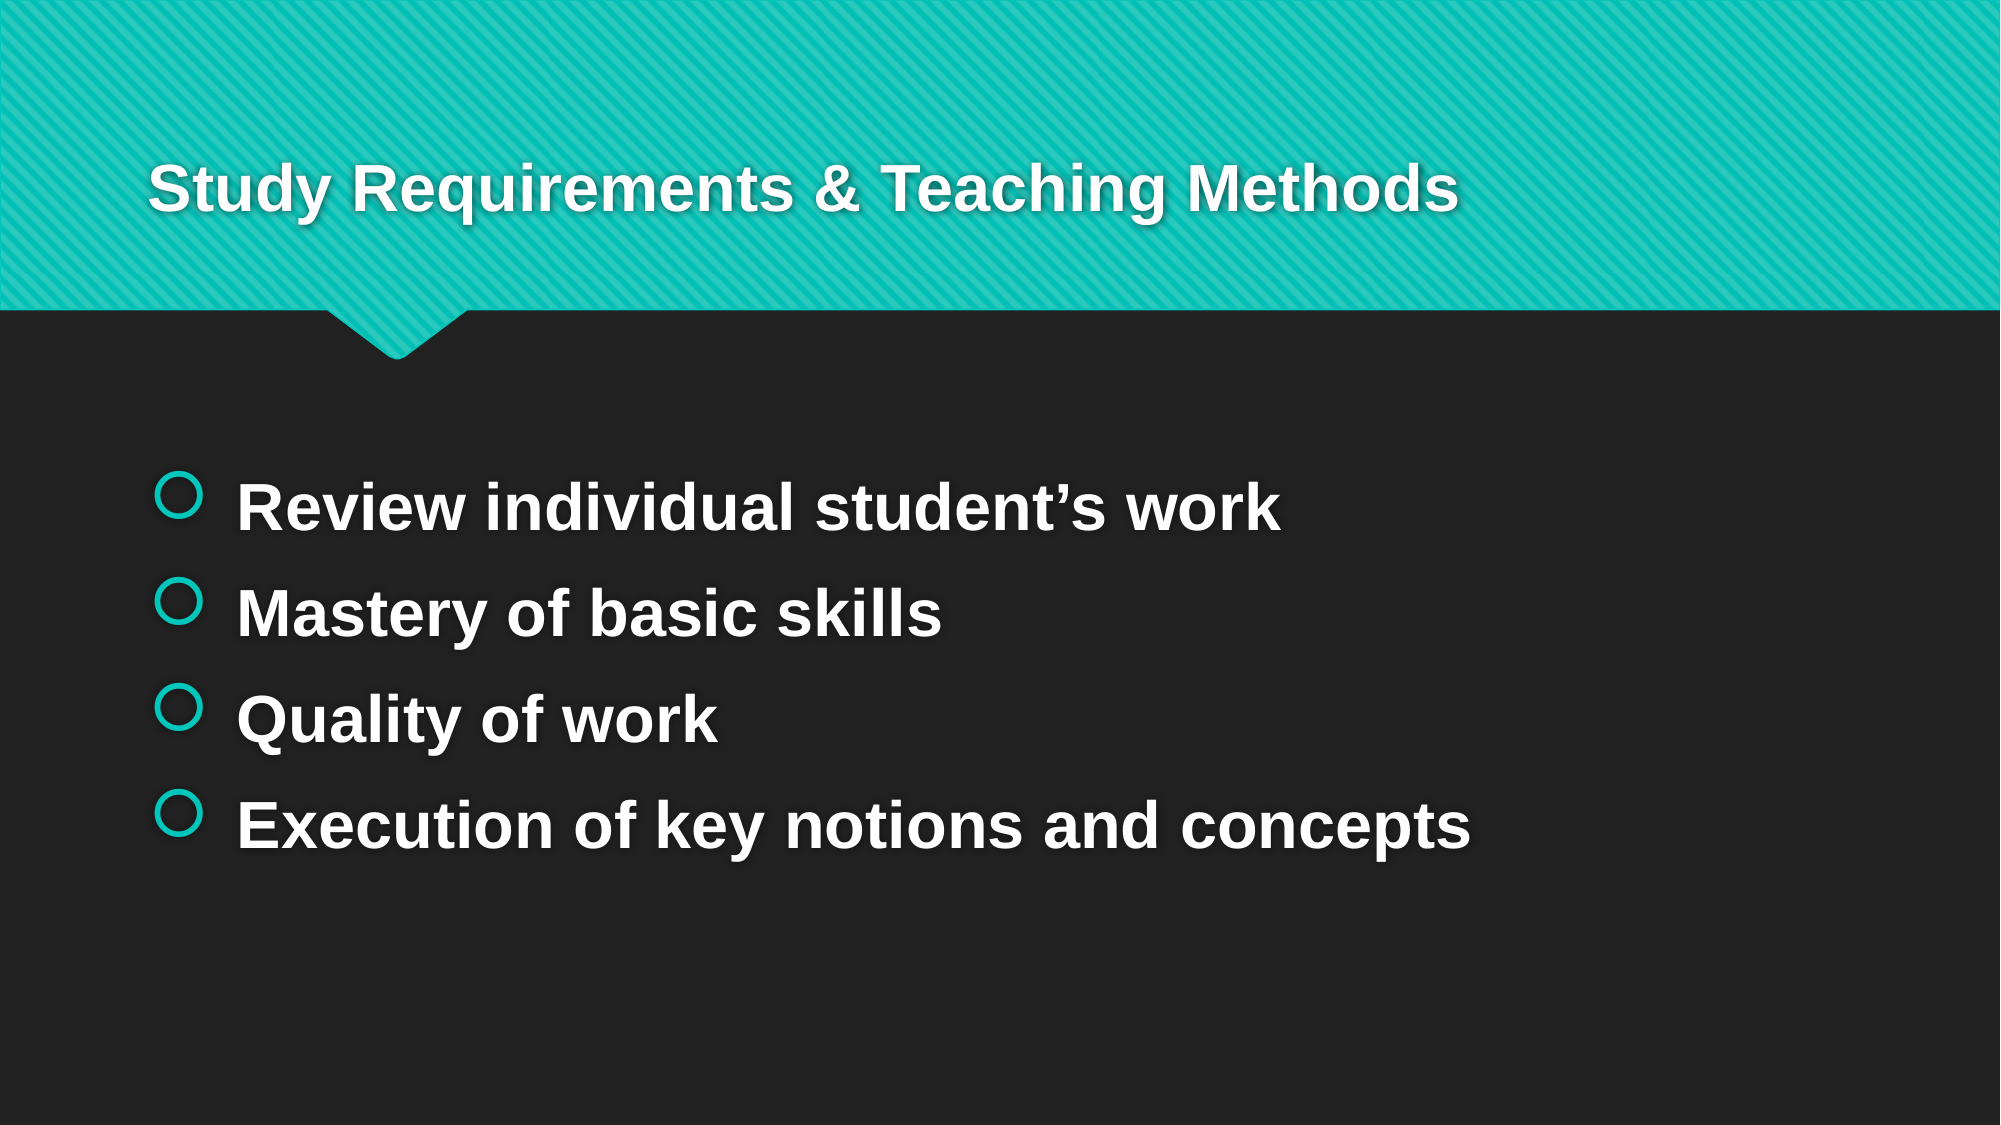

# Study Requirements & Teaching Methods
Review individual student’s work
Mastery of basic skills
Quality of work
Execution of key notions and concepts